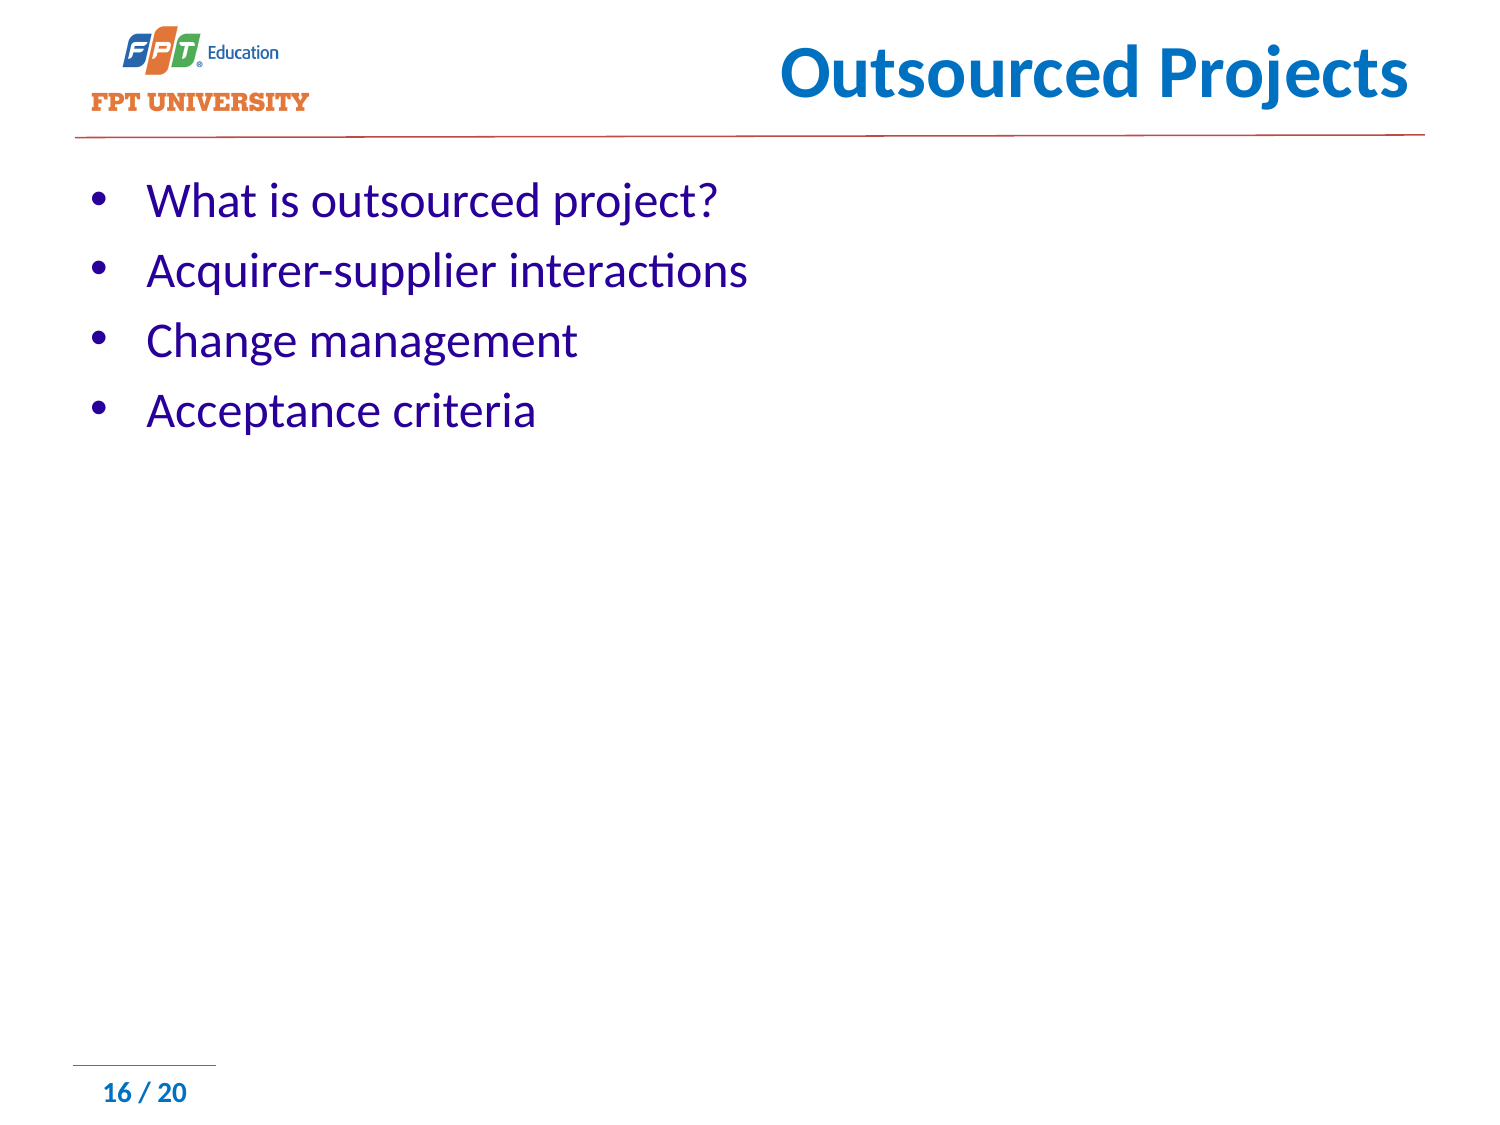

# Outsourced Projects
What is outsourced project?
Acquirer-supplier interactions
Change management
Acceptance criteria